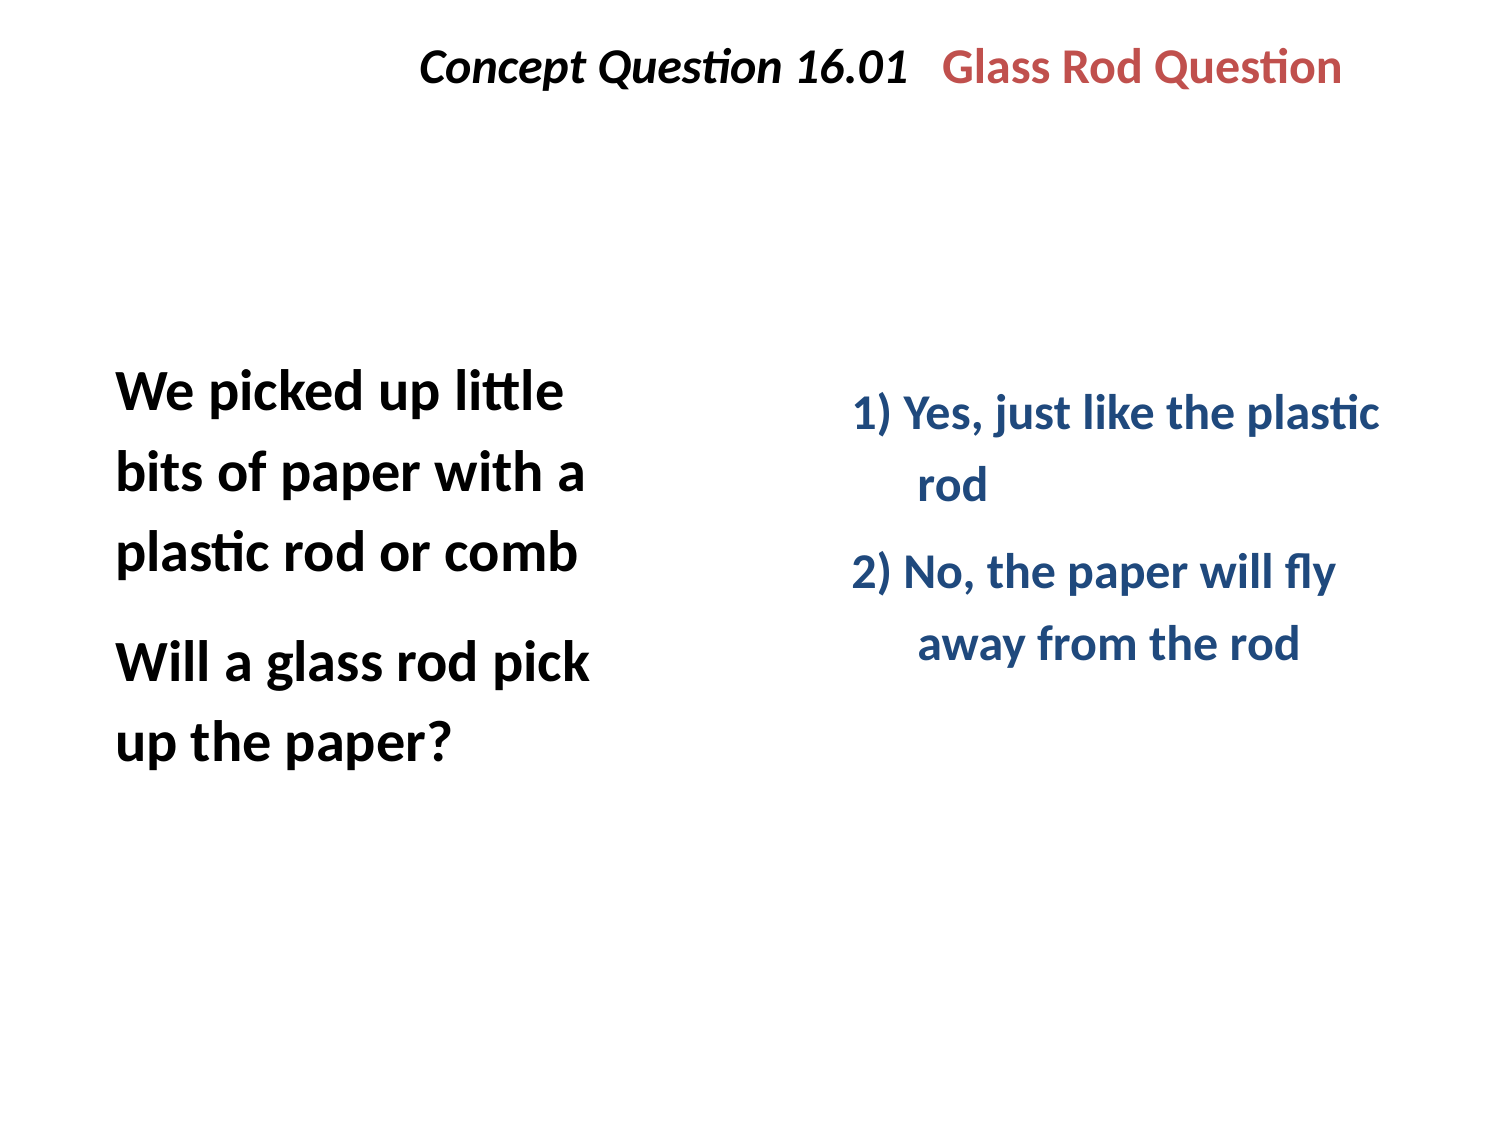

# Concept Question 16.01   Glass Rod Question
	We picked up little bits of paper with a plastic rod or comb
     Will a glass rod pick up the paper?

1) Yes, just like the plastic rod
2) No, the paper will fly away from the rod